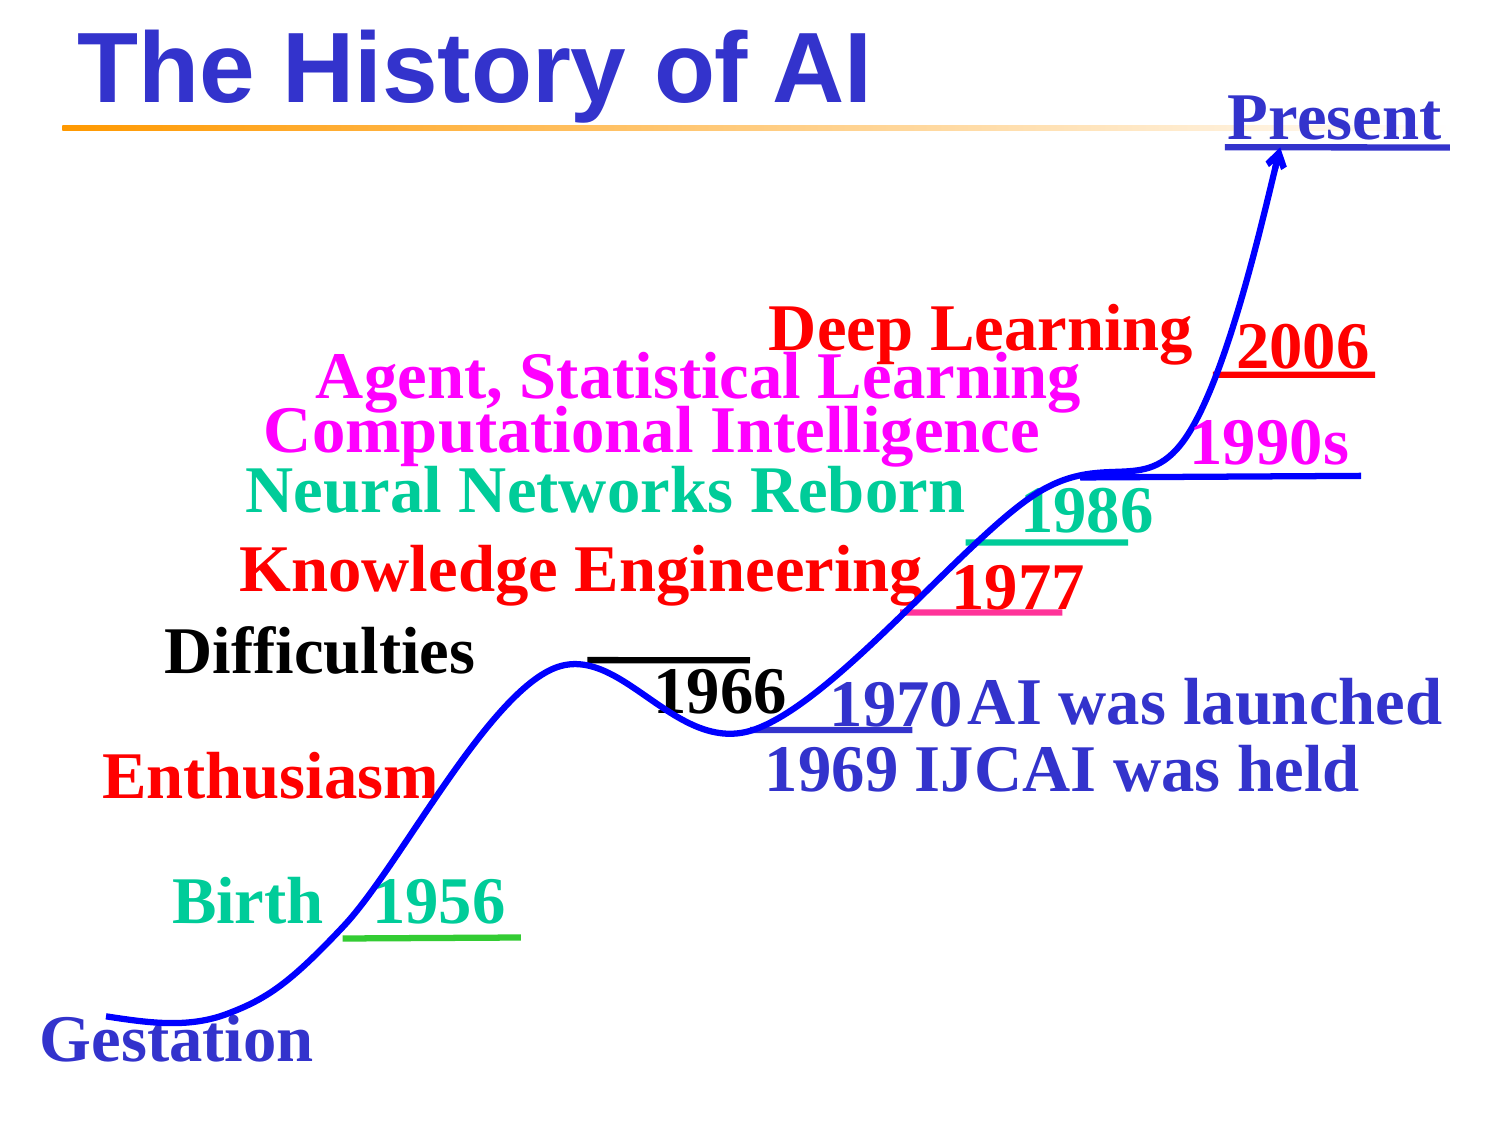

# The History of AI
Present

Deep Learning
2006

Agent, Statistical Learning
Computational Intelligence
1990s

Neural Networks Reborn
1986

Knowledge Engineering
1977

Difficulties
1966

AI was launched
1970
1969
IJCAI was held

Enthusiasm
Birth
1956

Gestation